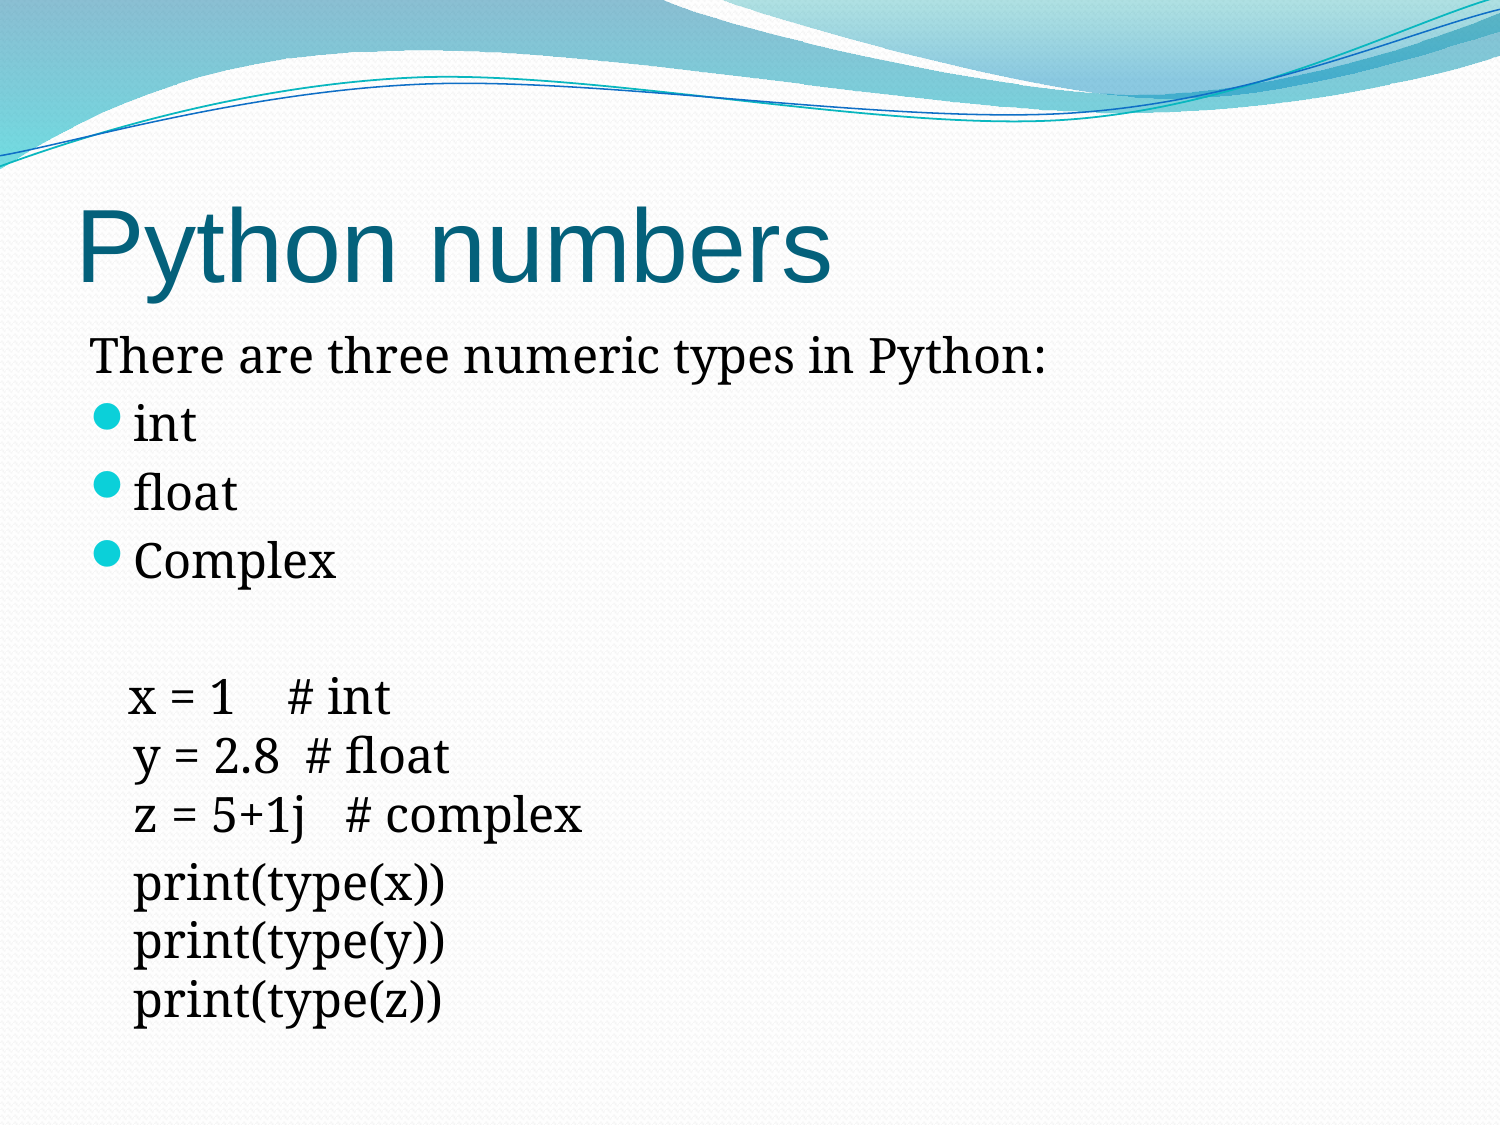

# Python numbers
There are three numeric types in Python:
int
float
Complex

   x = 1    # int
y = 2.8  # float
z = 5+1j   # complex
	print(type(x))
print(type(y))
print(type(z))